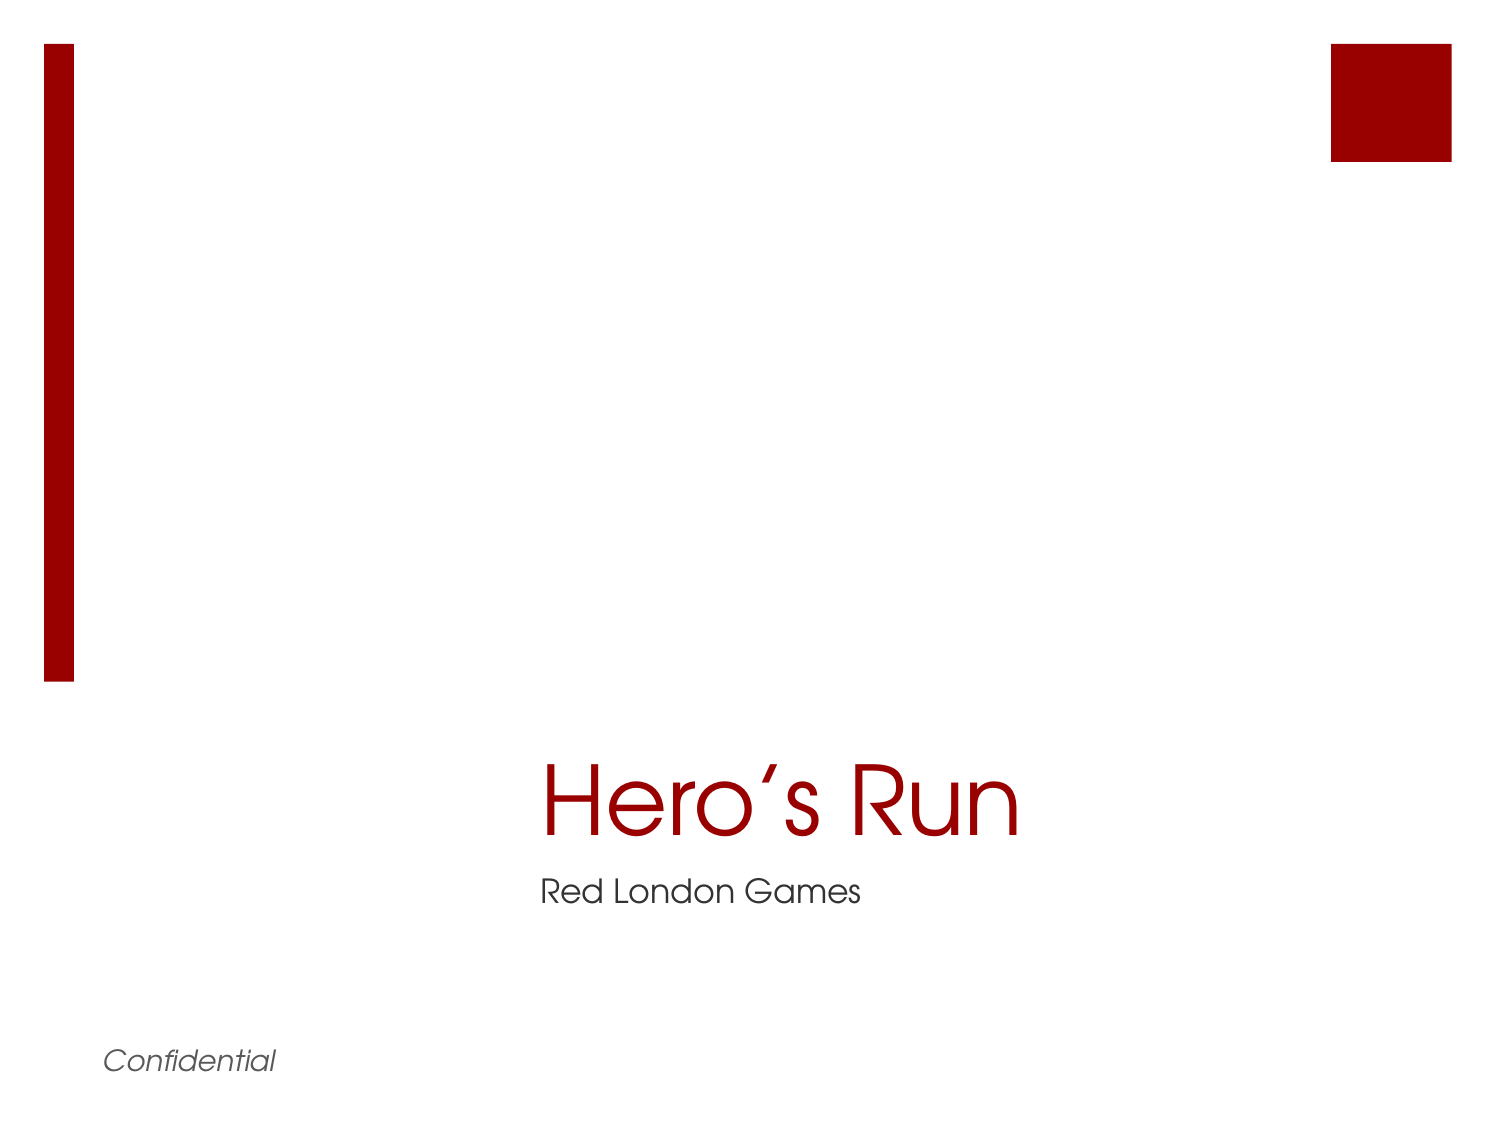

# Hero’s Run
Red London Games
Confidential